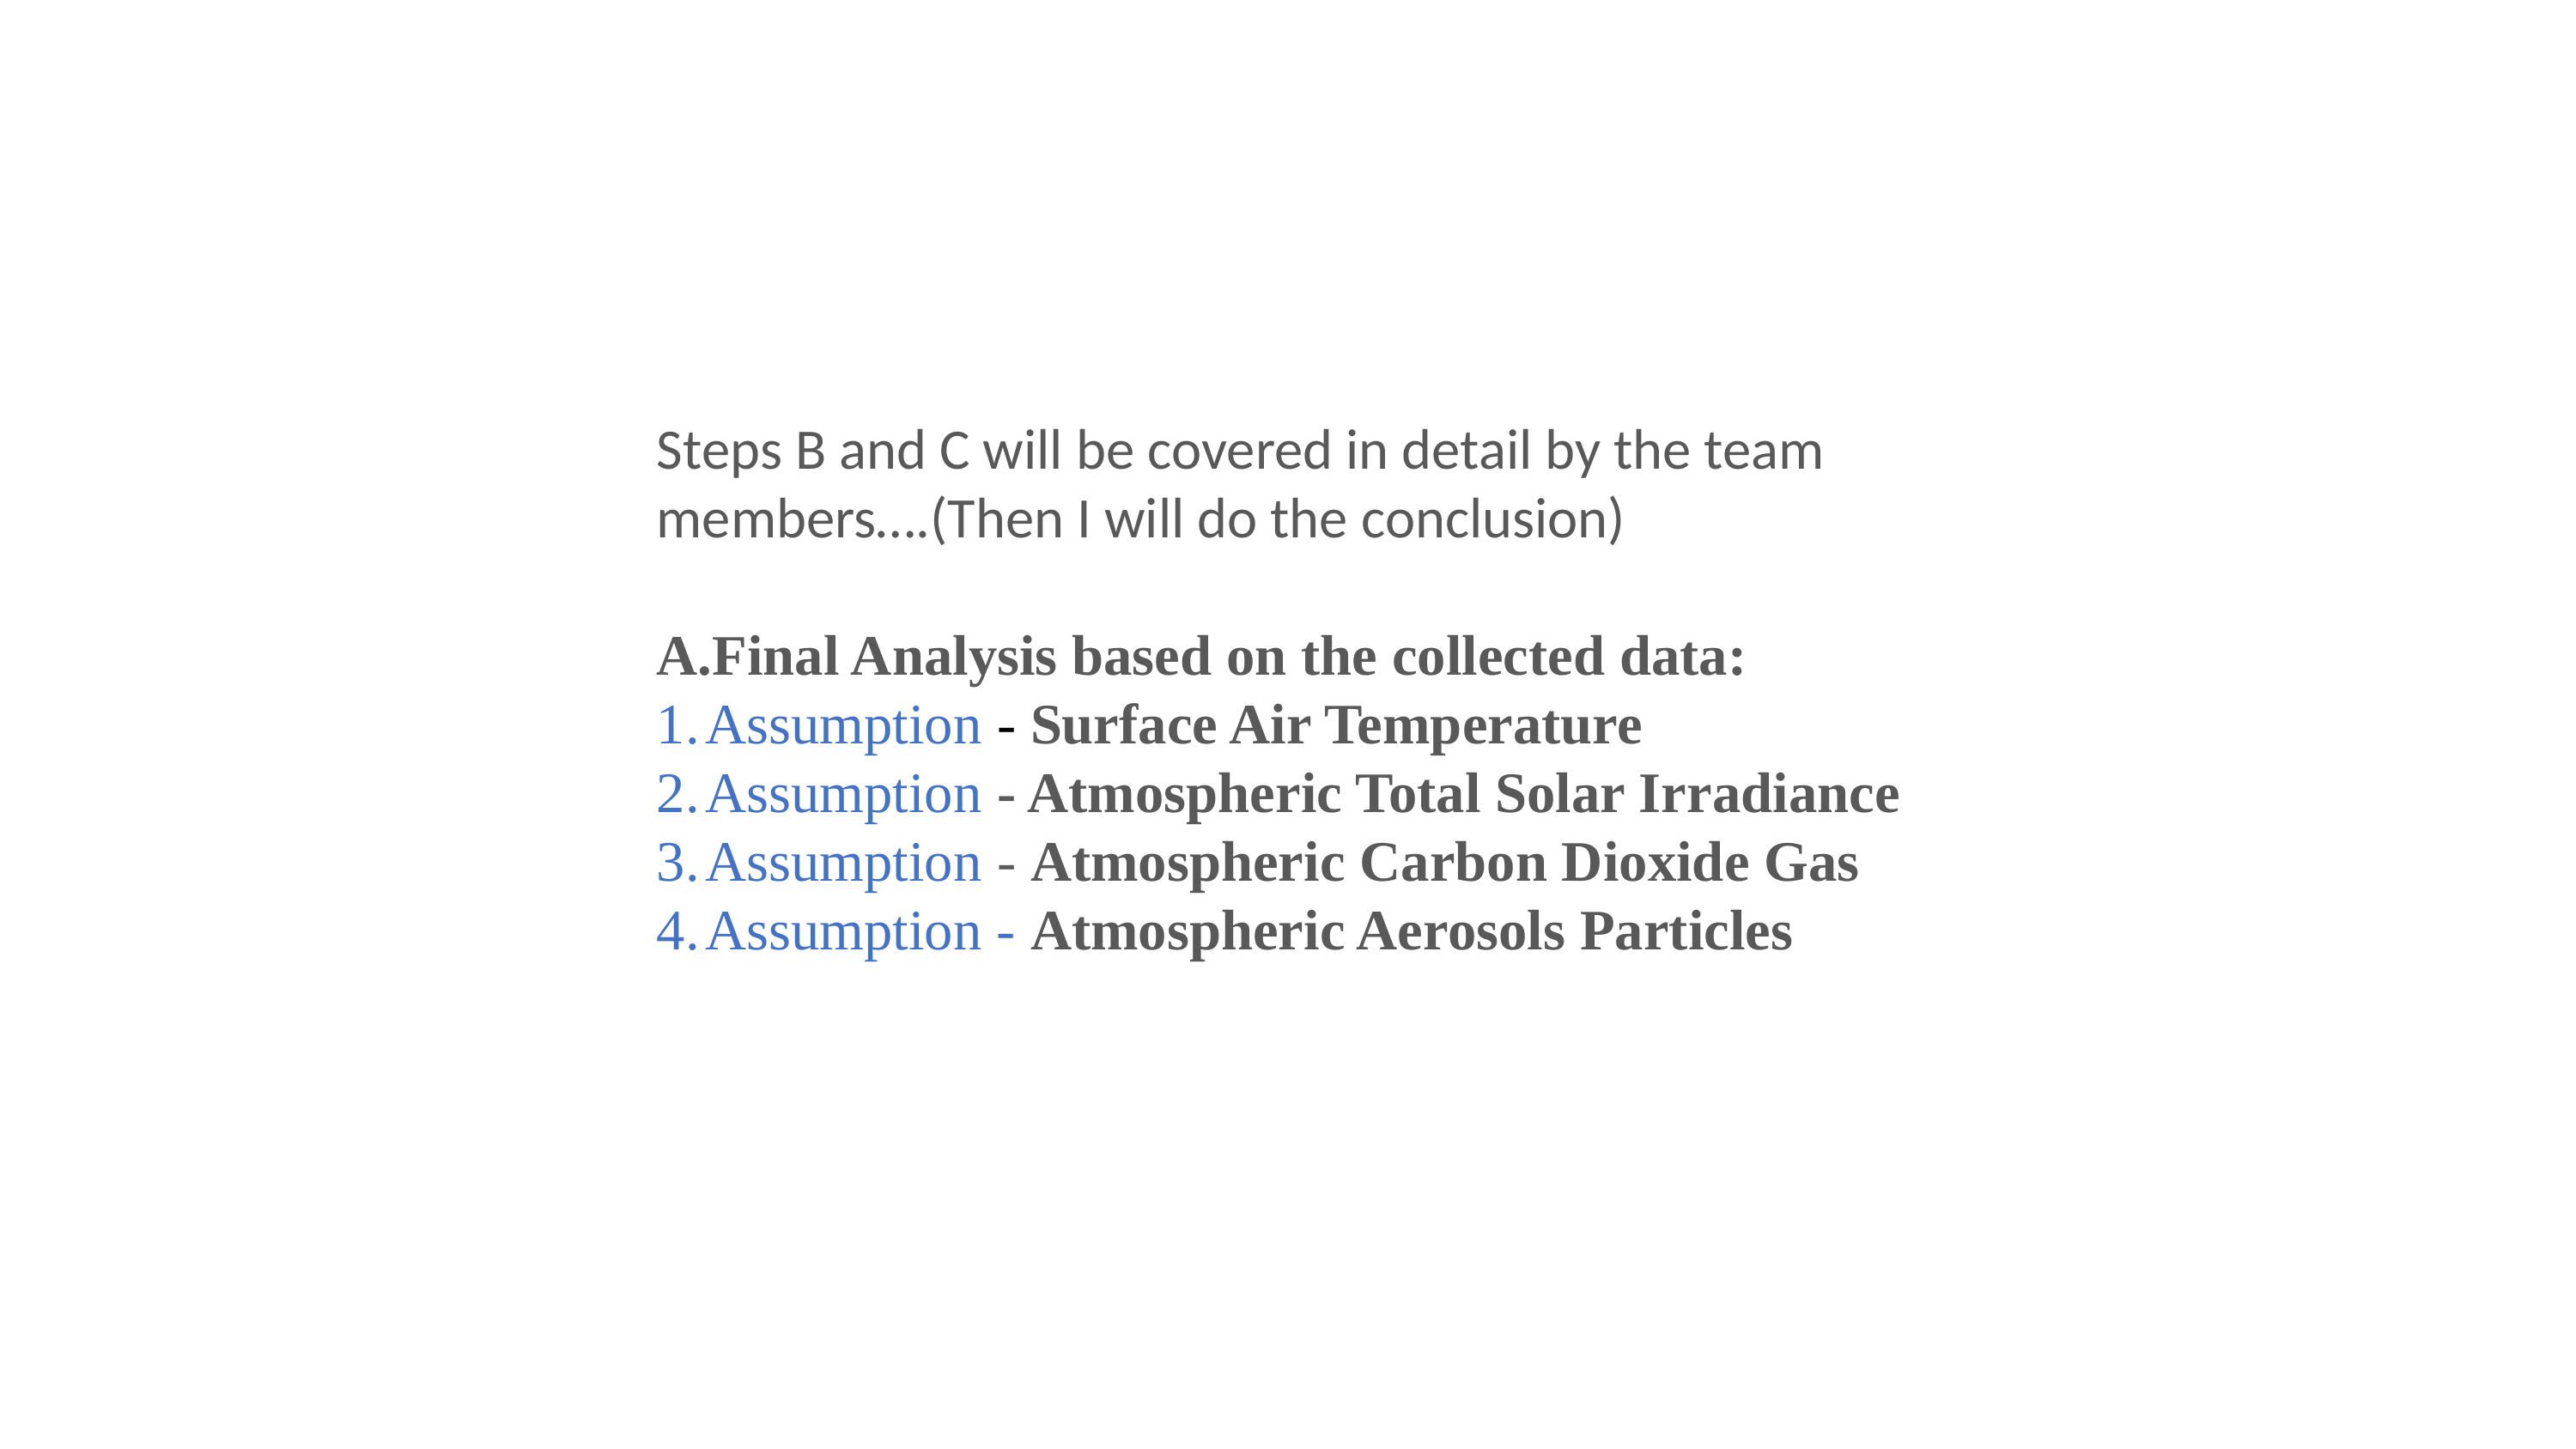

Steps B and C will be covered in detail by the team members….(Then I will do the conclusion)

Final Analysis based on the collected data:
Assumption - Surface Air Temperature
Assumption - Atmospheric Total Solar Irradiance
Assumption - Atmospheric Carbon Dioxide Gas
Assumption - Atmospheric Aerosols Particles